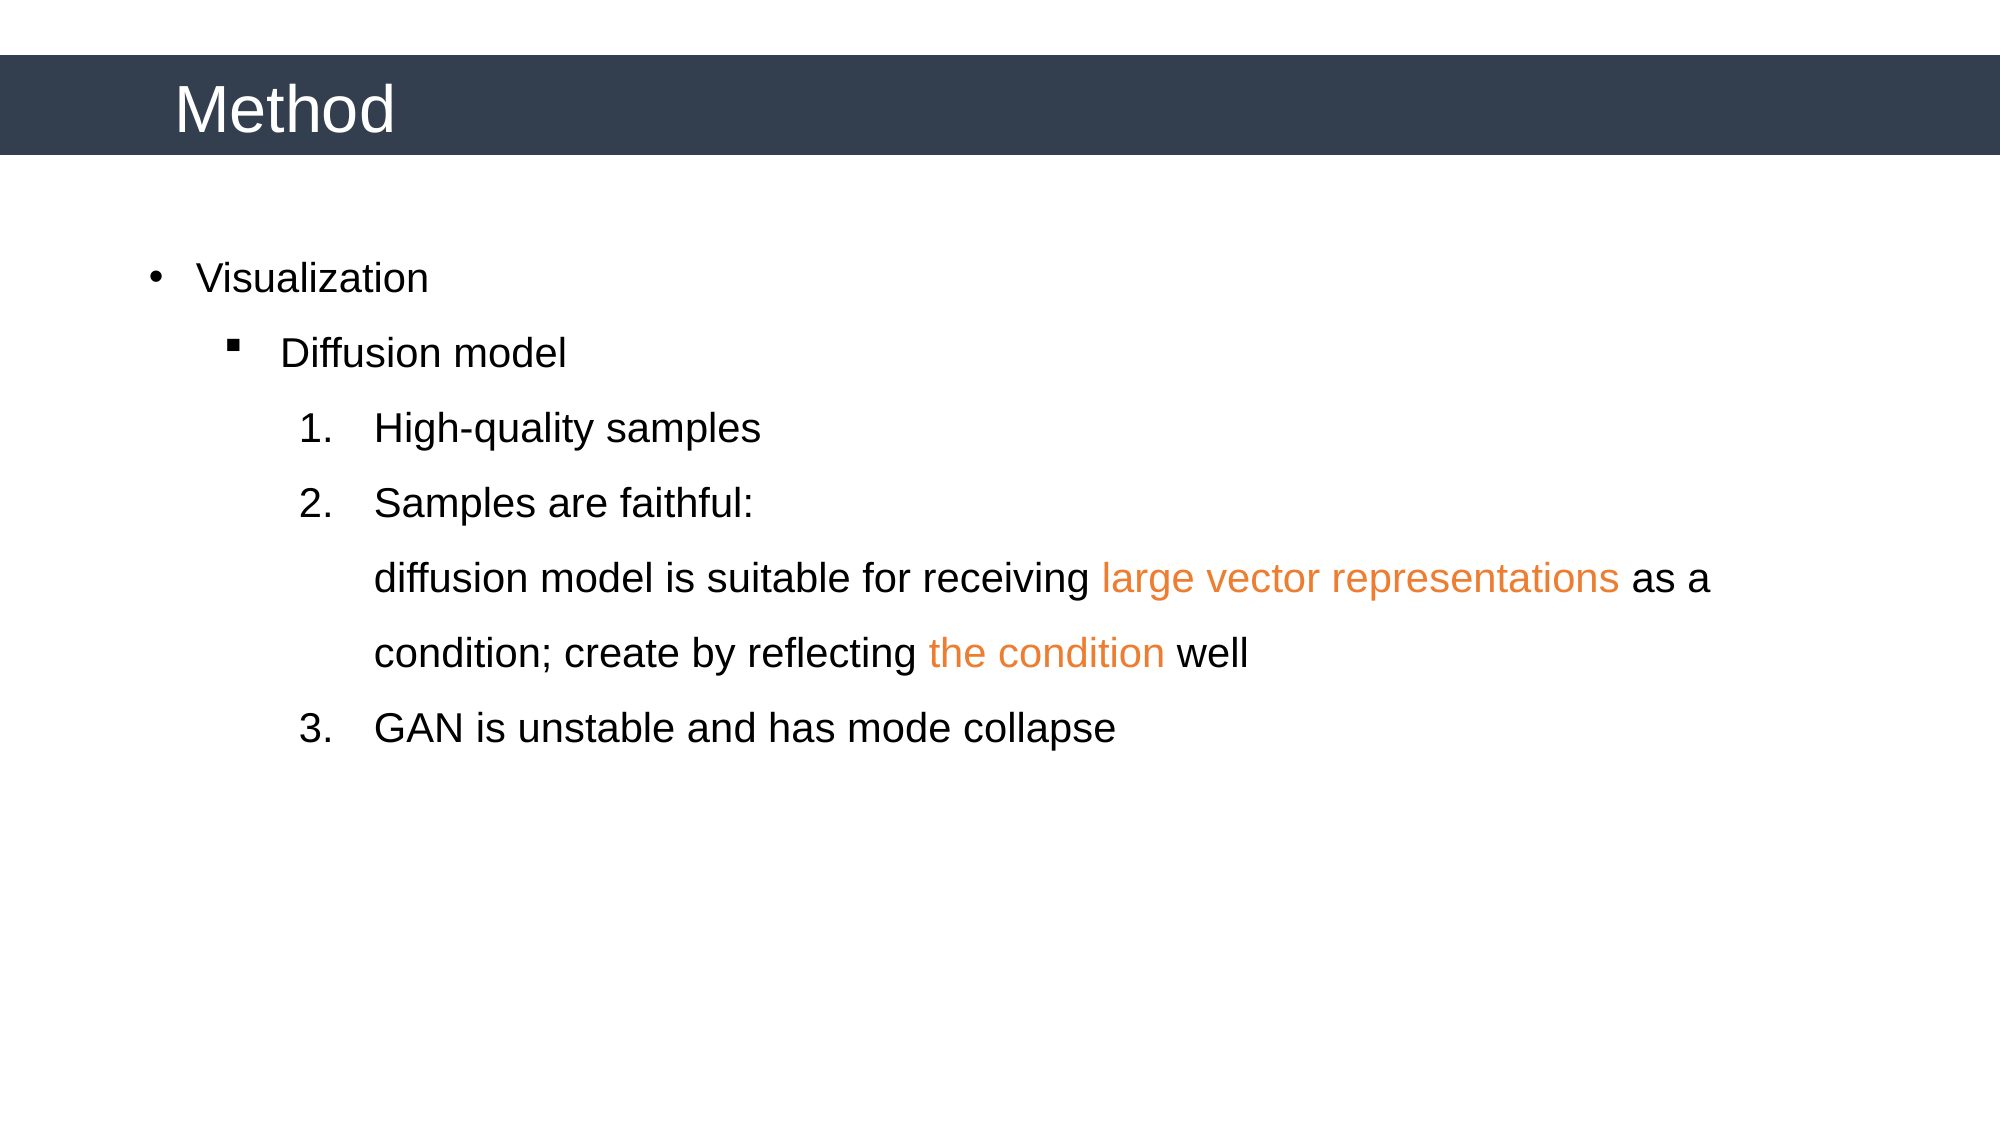

Method

Visualization
Diffusion model
High-quality samples
Samples are faithful:
diffusion model is suitable for receiving large vector representations as a condition; create by reflecting the condition well
GAN is unstable and has mode collapse